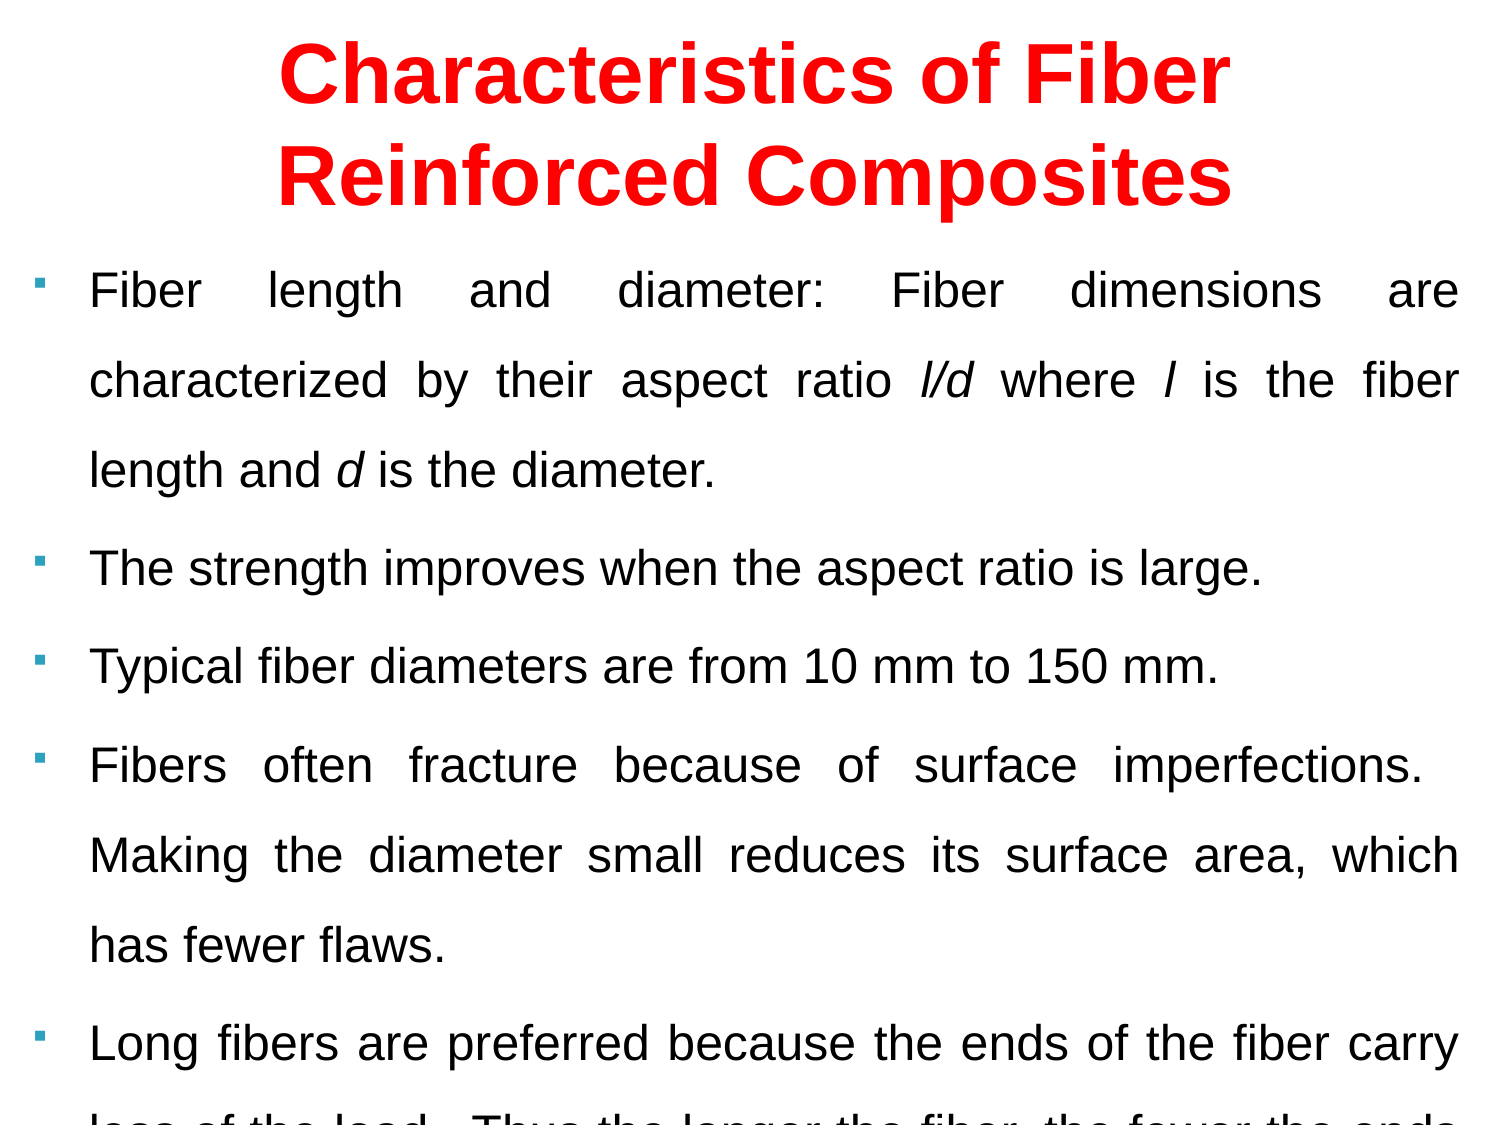

# Characteristics of Fiber Reinforced Composites
Fiber length and diameter: Fiber dimensions are characterized by their aspect ratio l/d where l is the fiber length and d is the diameter.
The strength improves when the aspect ratio is large.
Typical fiber diameters are from 10 mm to 150 mm.
Fibers often fracture because of surface imperfections.  Making the diameter small reduces its surface area, which has fewer flaws.
Long fibers are preferred because the ends of the fiber carry less of the load.  Thus the longer the fiber, the fewer the ends and the higher the load carrying capacity of the fibers.